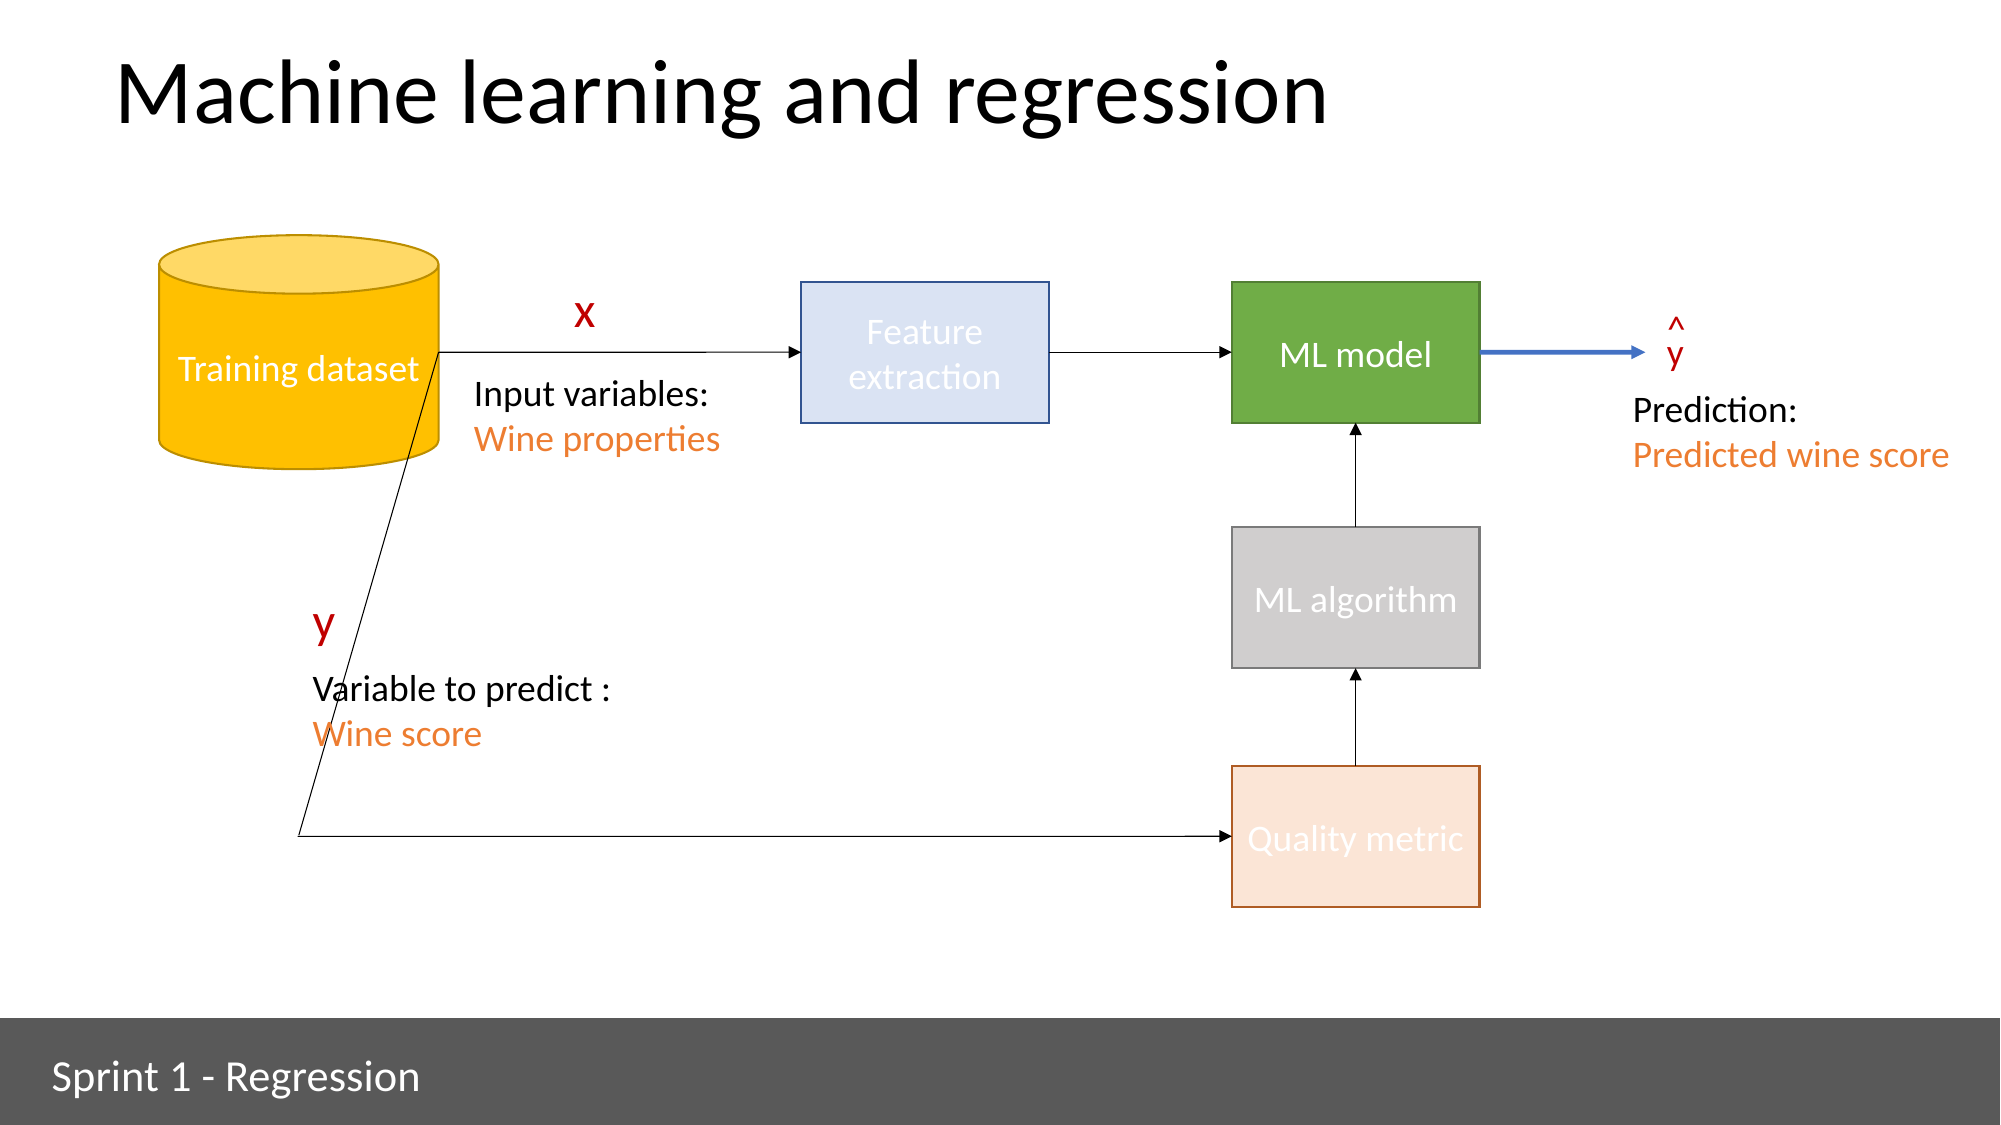

# Machine learning and regression
Training dataset
x
Feature extraction
ML model
^
y
Input variables:
Wine properties

Prediction:
Predicted wine score
ML algorithm
y
Variable to predict : Wine score
Quality metric

Sprint 1 - Regression